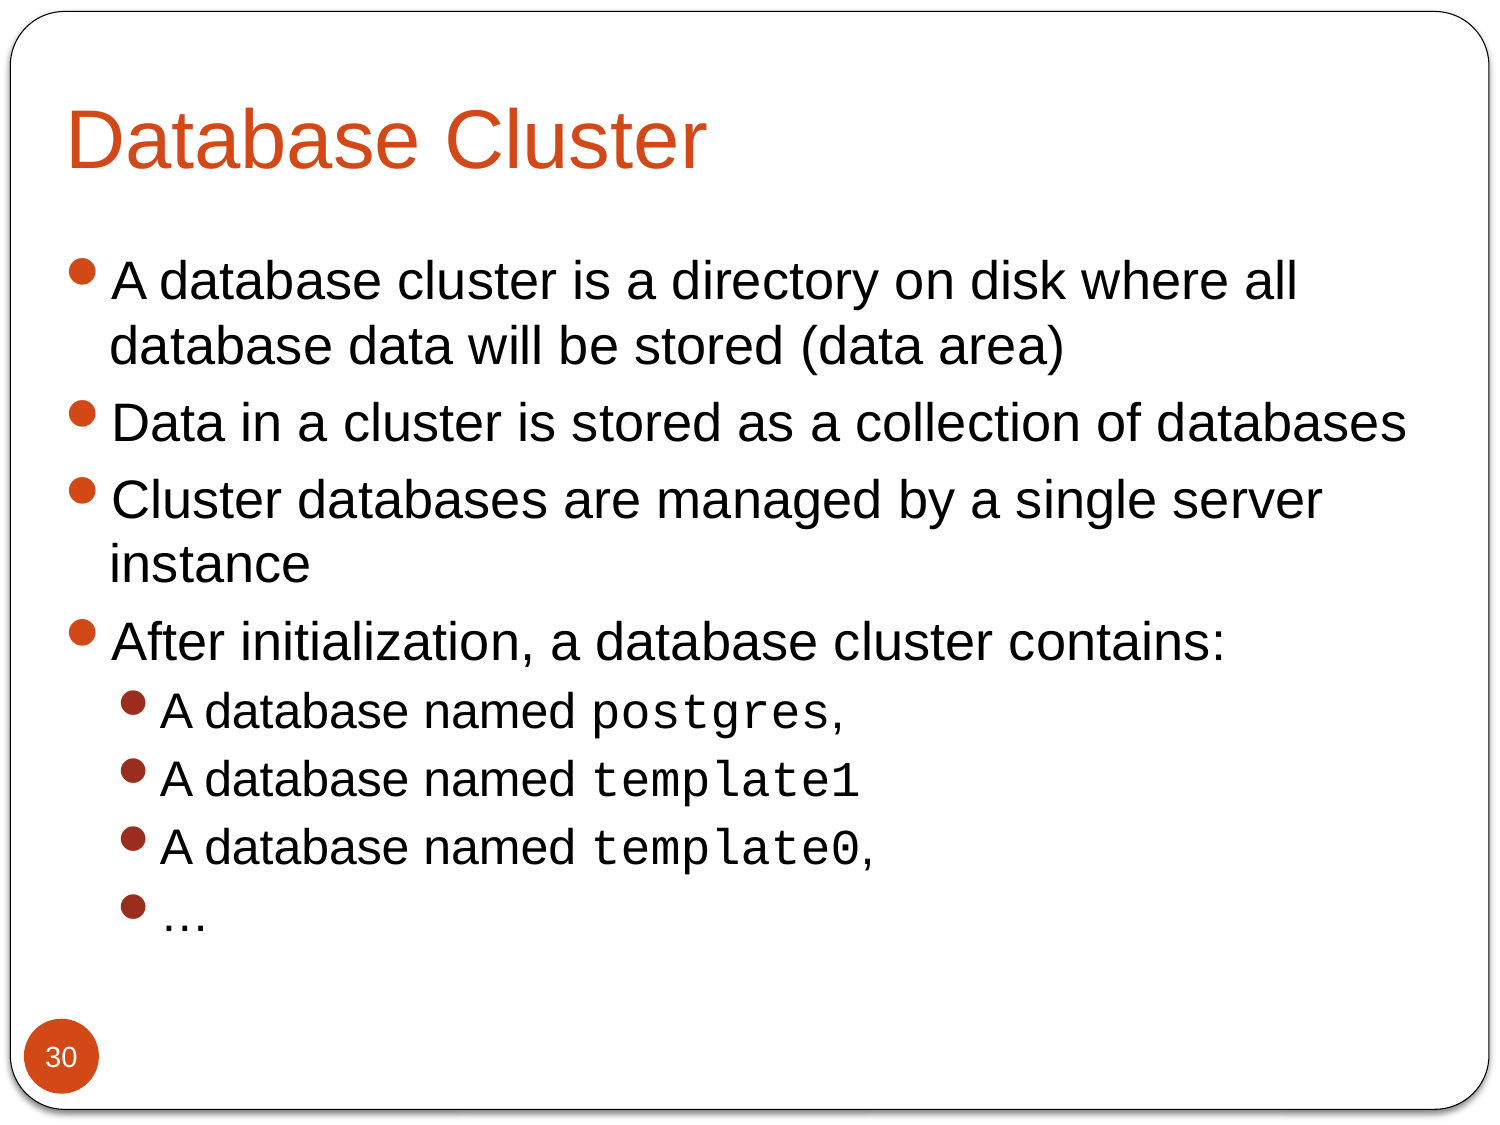

# Database Cluster
A database cluster is a directory on disk where all database data will be stored (data area)
Data in a cluster is stored as a collection of databases
Cluster databases are managed by a single server instance
After initialization, a database cluster contains:
A database named postgres,
A database named template1
A database named template0,
…
30